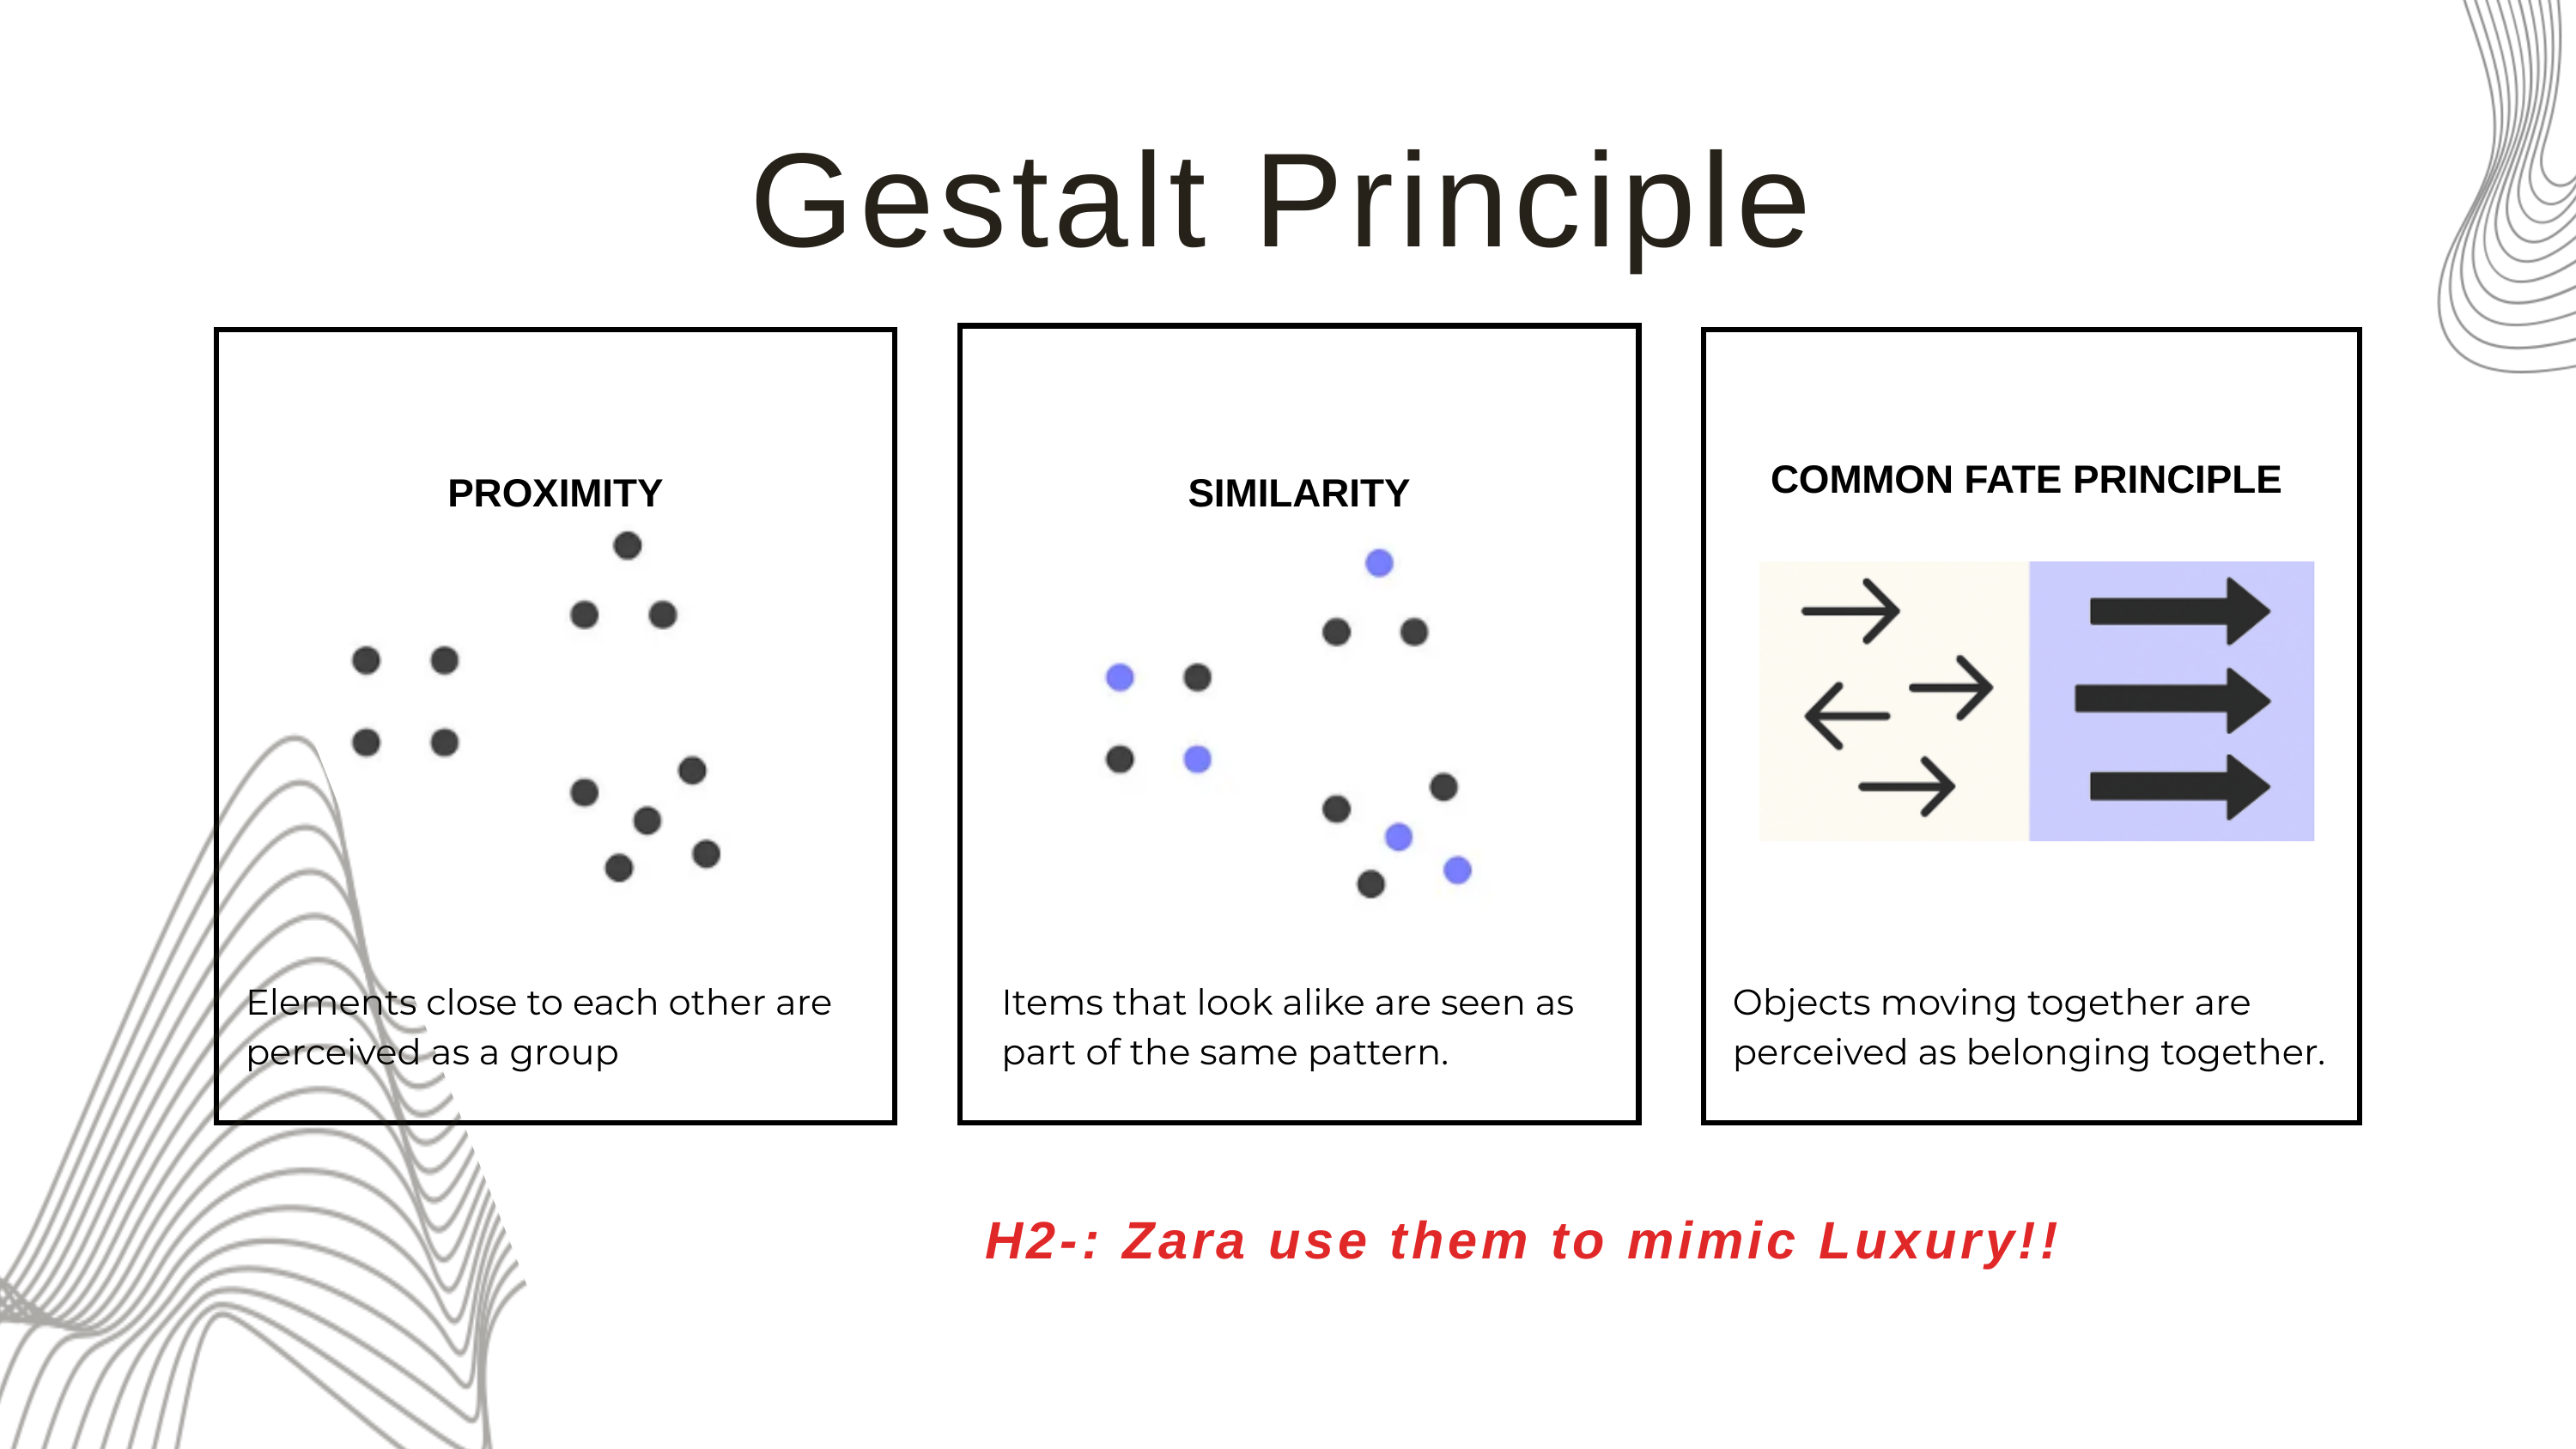

Gestalt Principle

COMMON FATE PRINCIPLE
PROXIMITY
SIMILARITY

Elements close to each other are perceived as a group
Items that look alike are seen as part of the same pattern.
Objects moving together are perceived as belonging together.
H2-: Zara use them to mimic Luxury!!